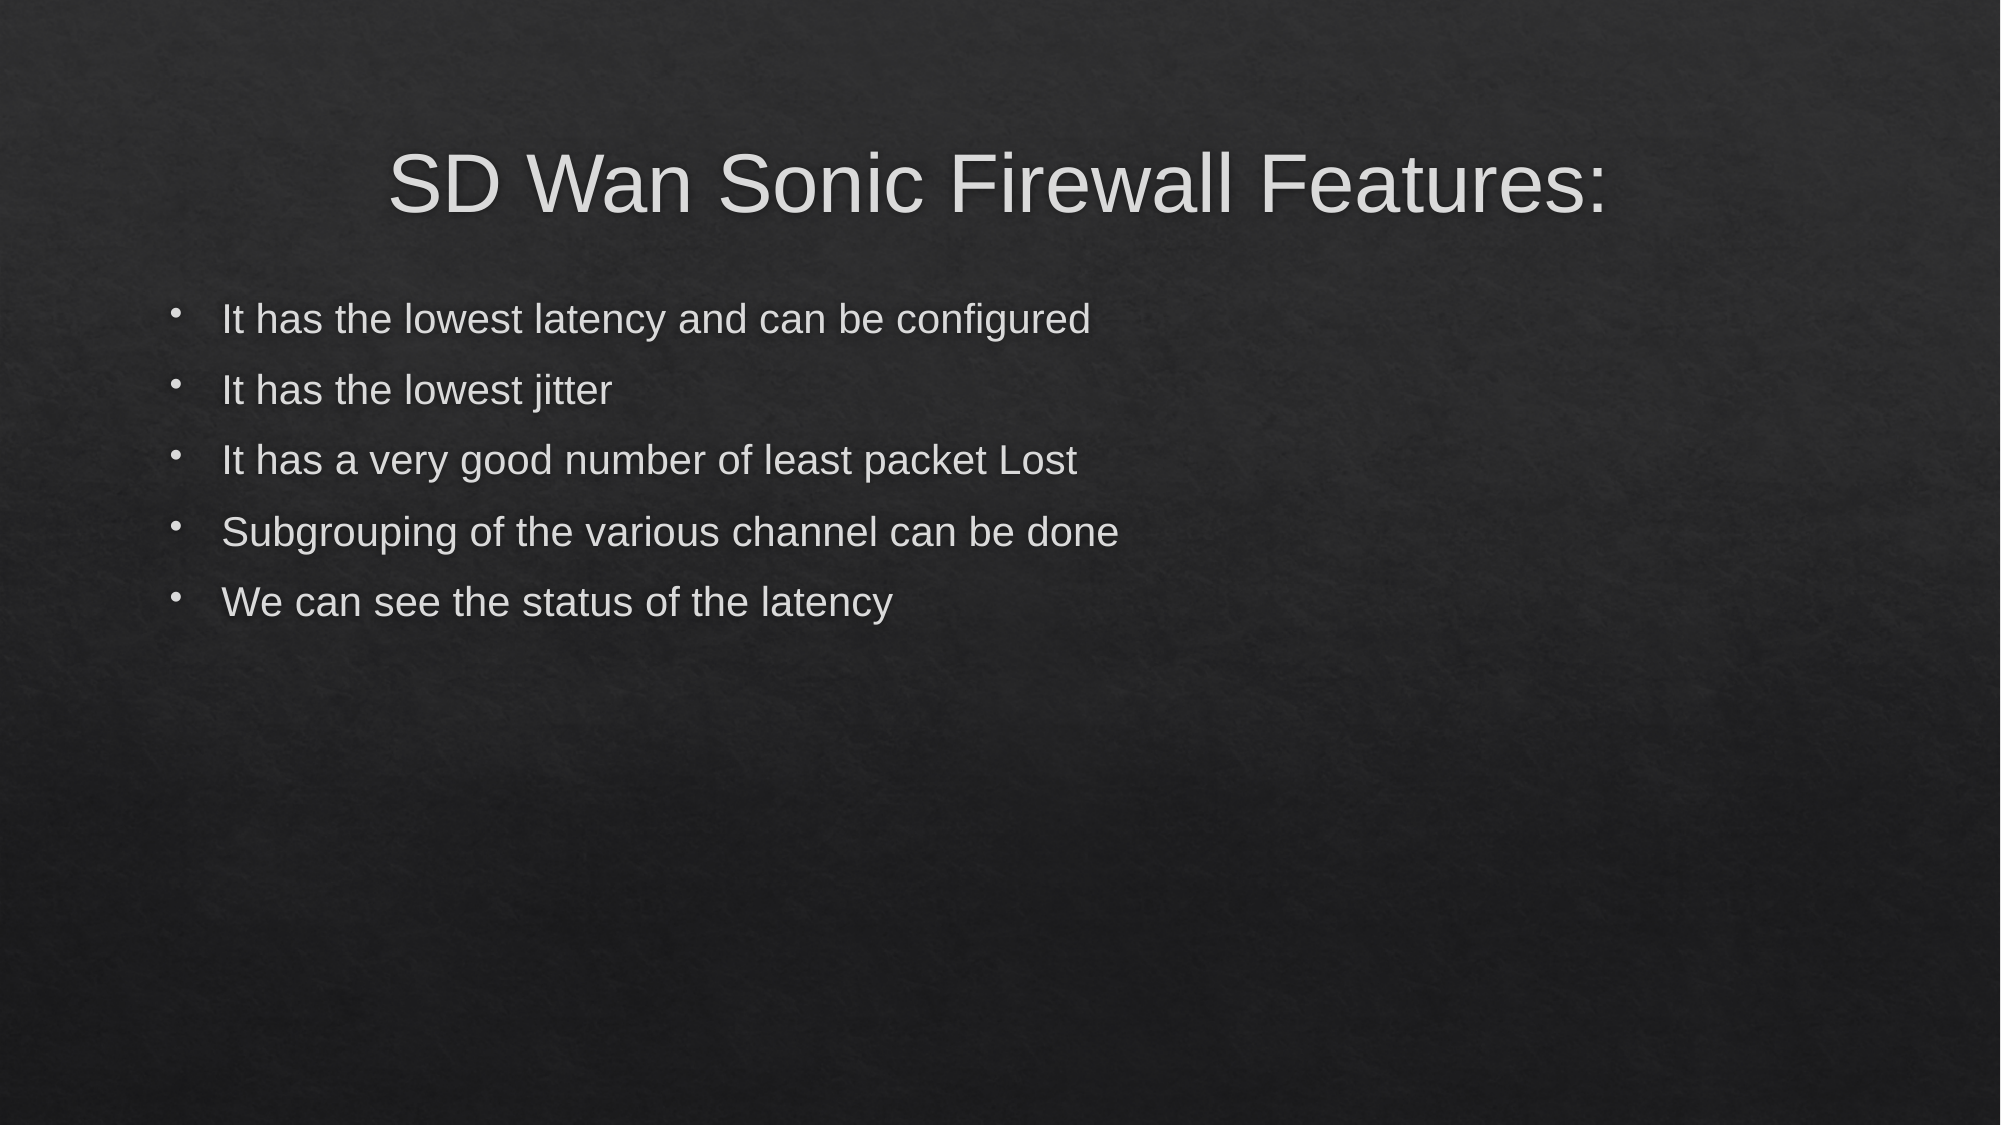

# SD Wan Sonic Firewall Features:
It has the lowest latency and can be configured
It has the lowest jitter
It has a very good number of least packet Lost
Subgrouping of the various channel can be done
We can see the status of the latency